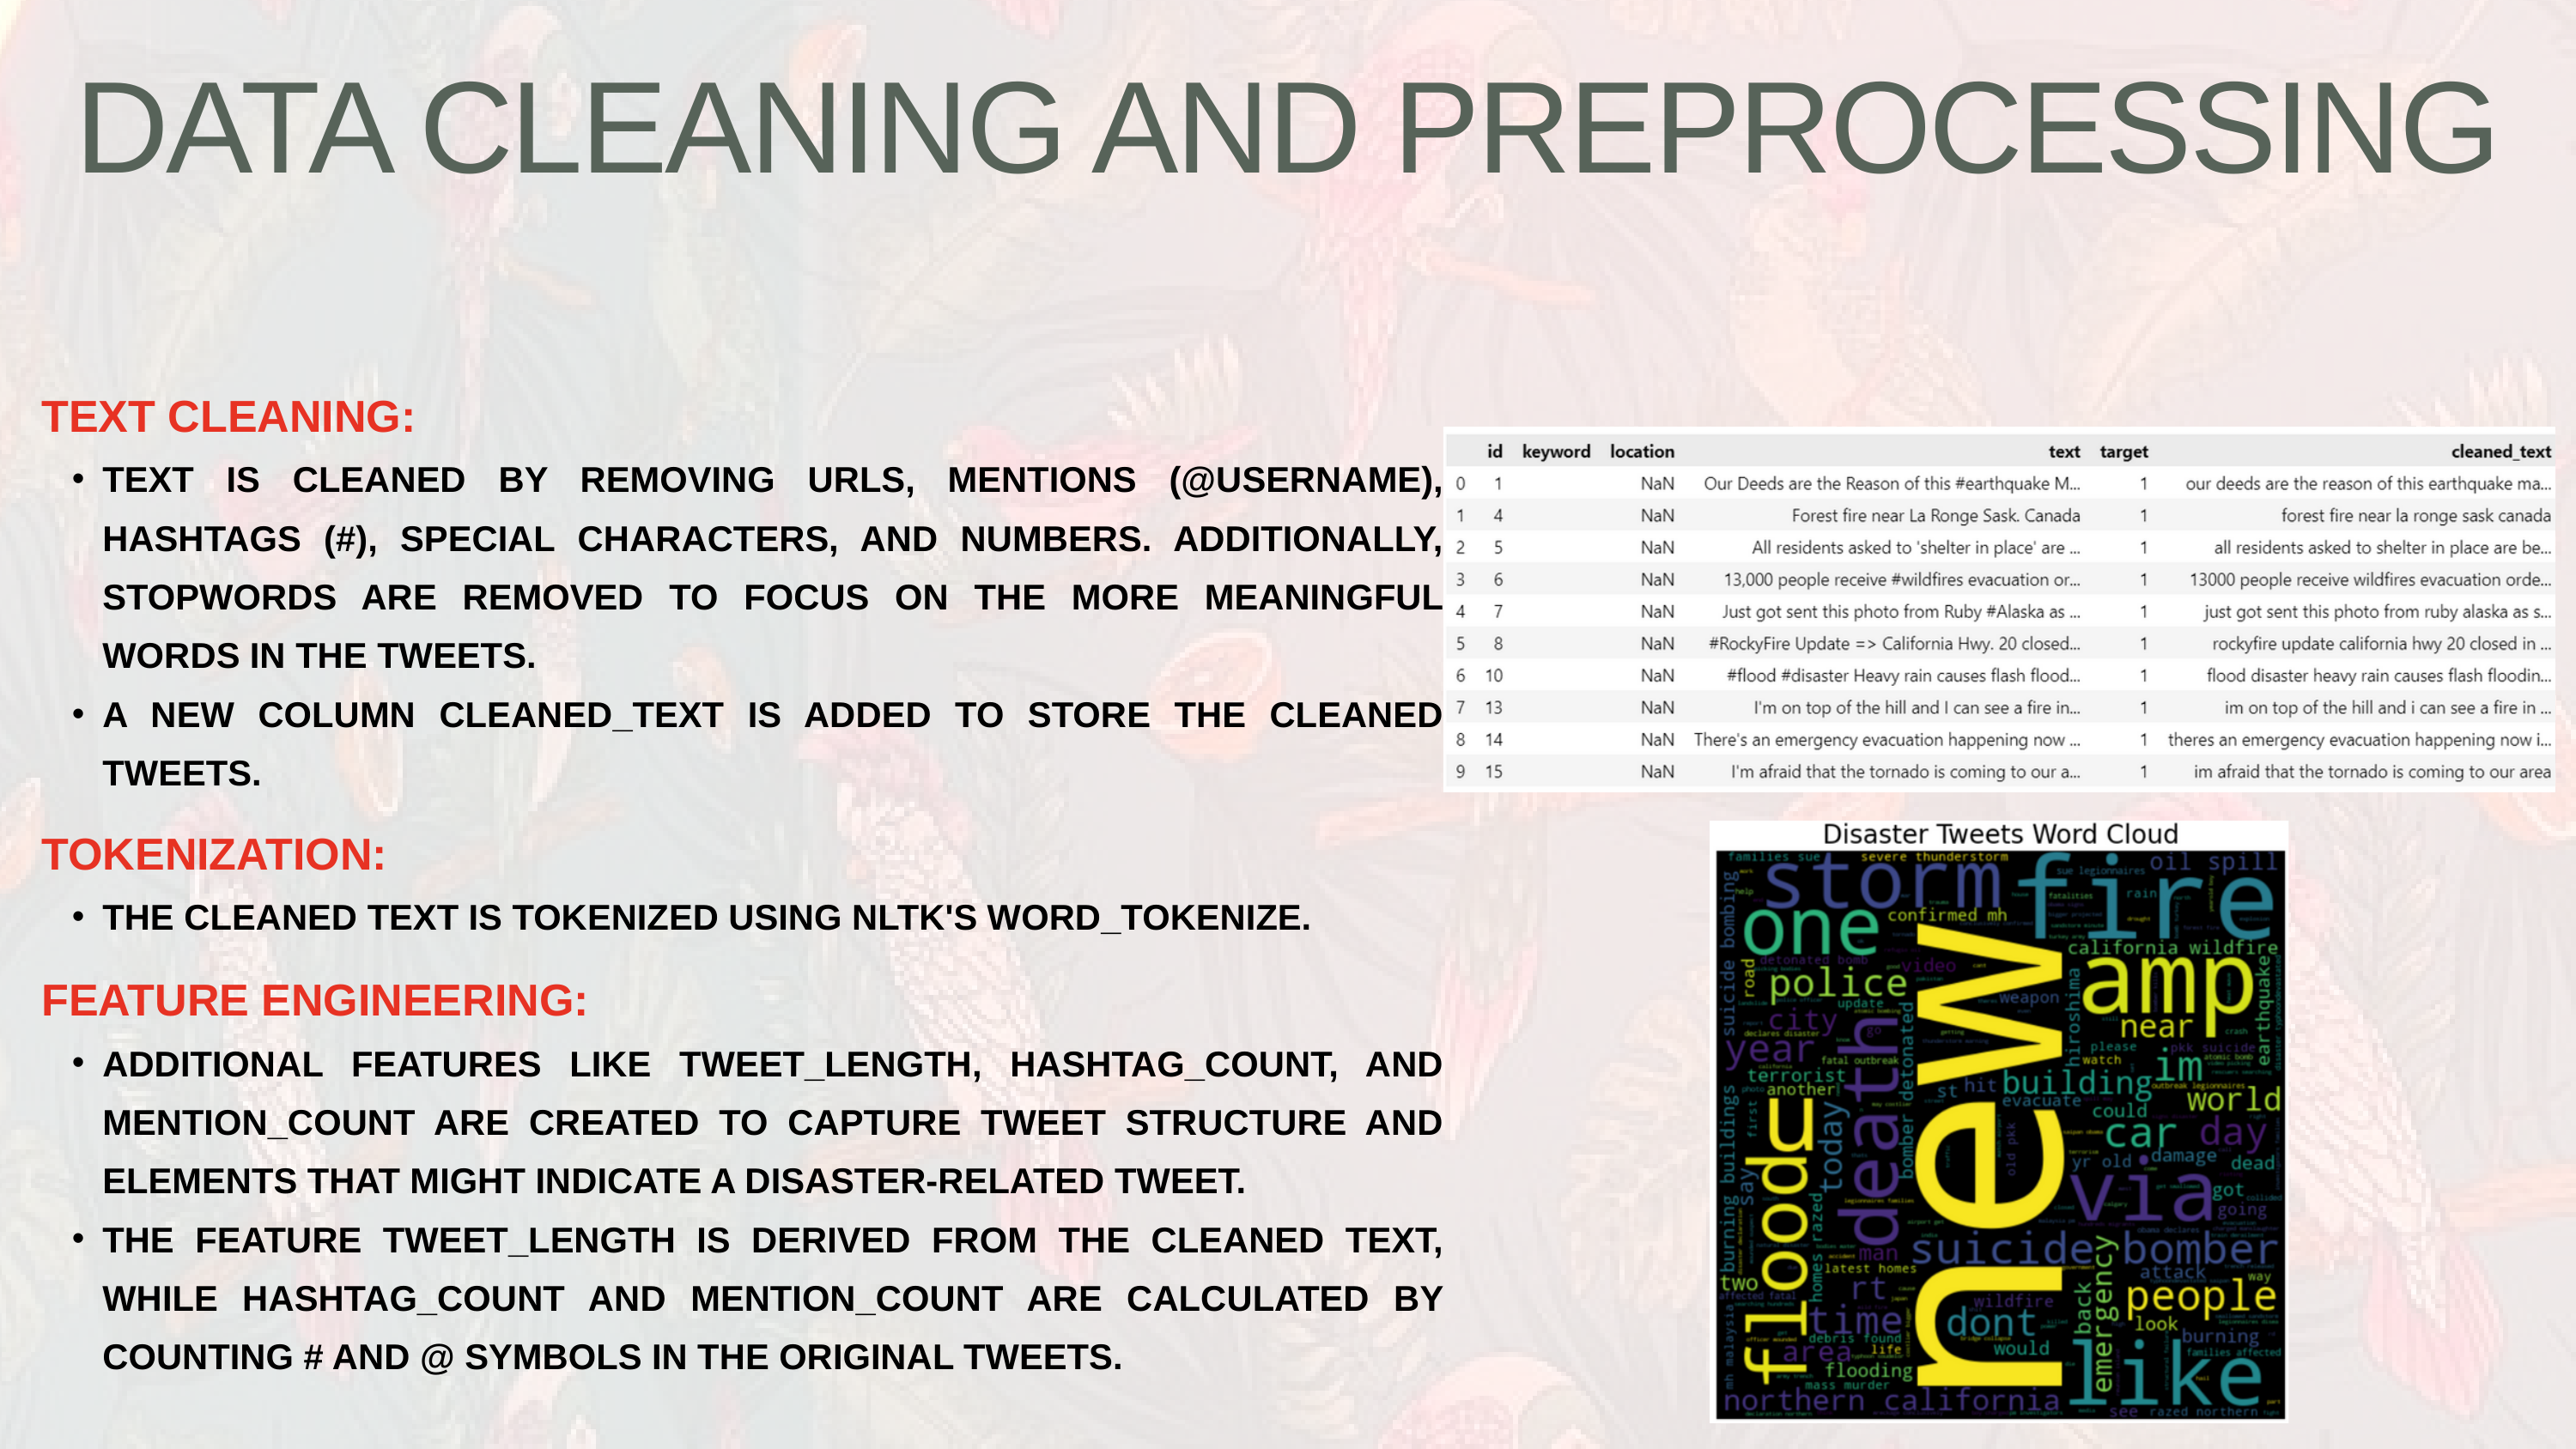

DATA CLEANING AND PREPROCESSING
TEXT CLEANING:
TEXT IS CLEANED BY REMOVING URLS, MENTIONS (@USERNAME), HASHTAGS (#), SPECIAL CHARACTERS, AND NUMBERS. ADDITIONALLY, STOPWORDS ARE REMOVED TO FOCUS ON THE MORE MEANINGFUL WORDS IN THE TWEETS.
A NEW COLUMN CLEANED_TEXT IS ADDED TO STORE THE CLEANED TWEETS.

TOKENIZATION:
THE CLEANED TEXT IS TOKENIZED USING NLTK'S WORD_TOKENIZE.

FEATURE ENGINEERING:
ADDITIONAL FEATURES LIKE TWEET_LENGTH, HASHTAG_COUNT, AND MENTION_COUNT ARE CREATED TO CAPTURE TWEET STRUCTURE AND ELEMENTS THAT MIGHT INDICATE A DISASTER-RELATED TWEET.
THE FEATURE TWEET_LENGTH IS DERIVED FROM THE CLEANED TEXT, WHILE HASHTAG_COUNT AND MENTION_COUNT ARE CALCULATED BY COUNTING # AND @ SYMBOLS IN THE ORIGINAL TWEETS.